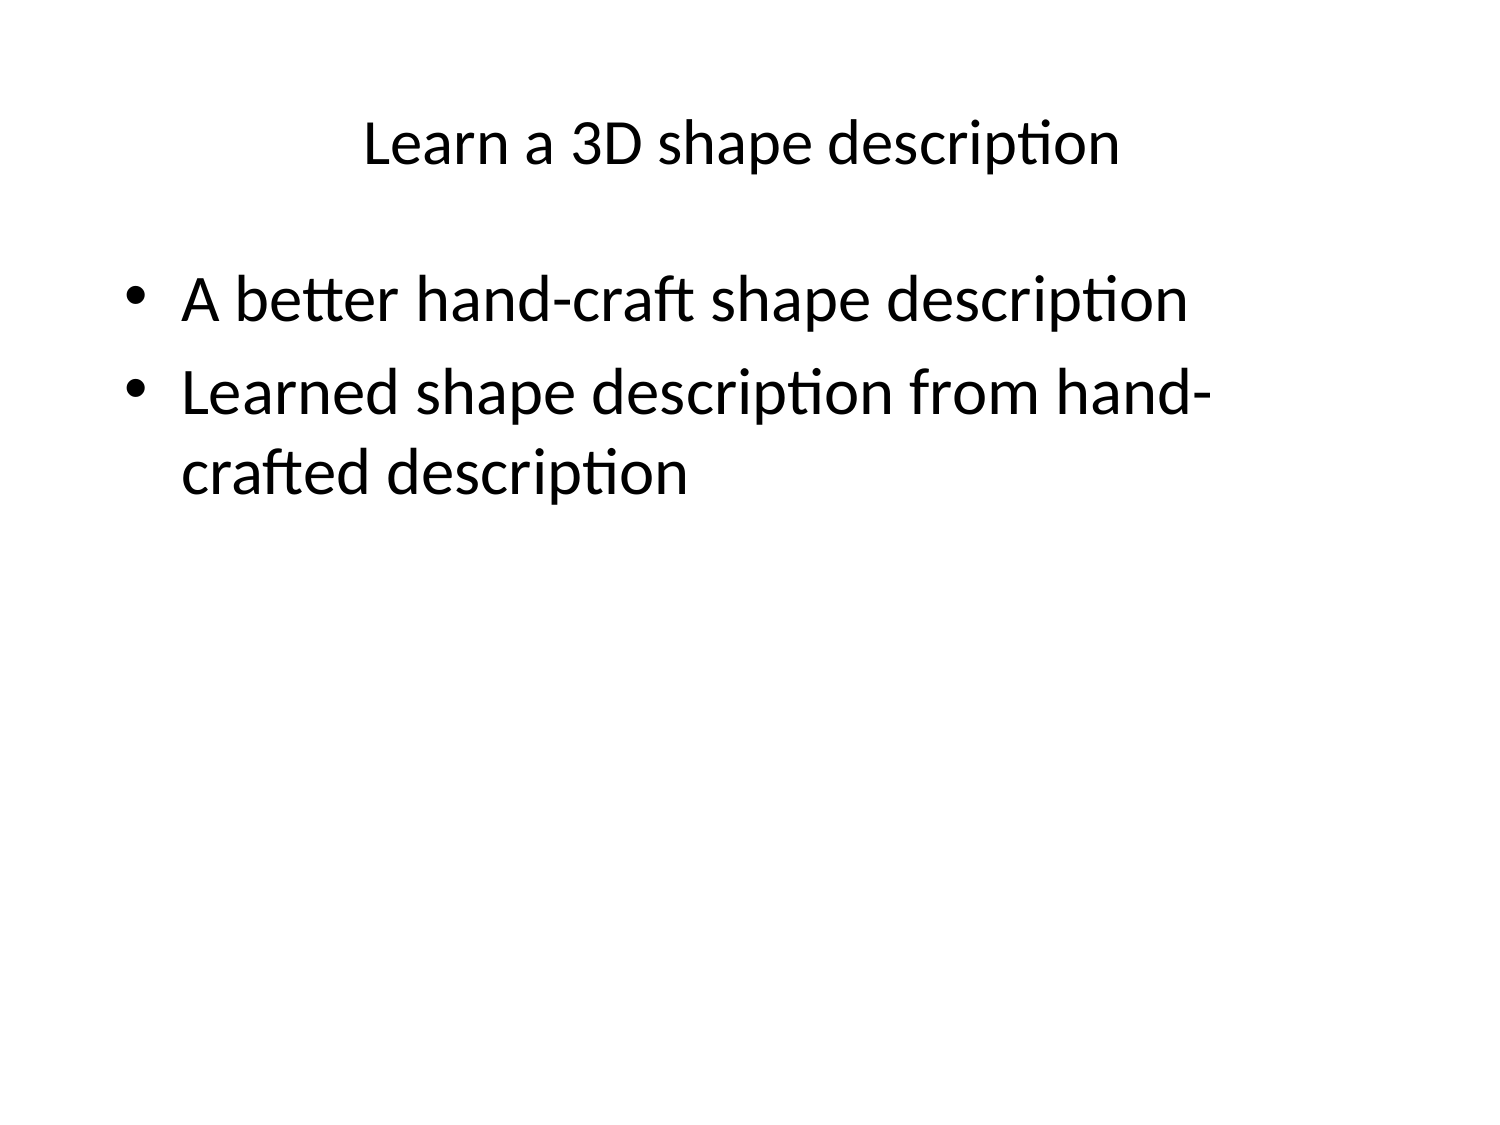

# Learn a 3D shape description
A better hand-craft shape description
Learned shape description from hand-crafted description